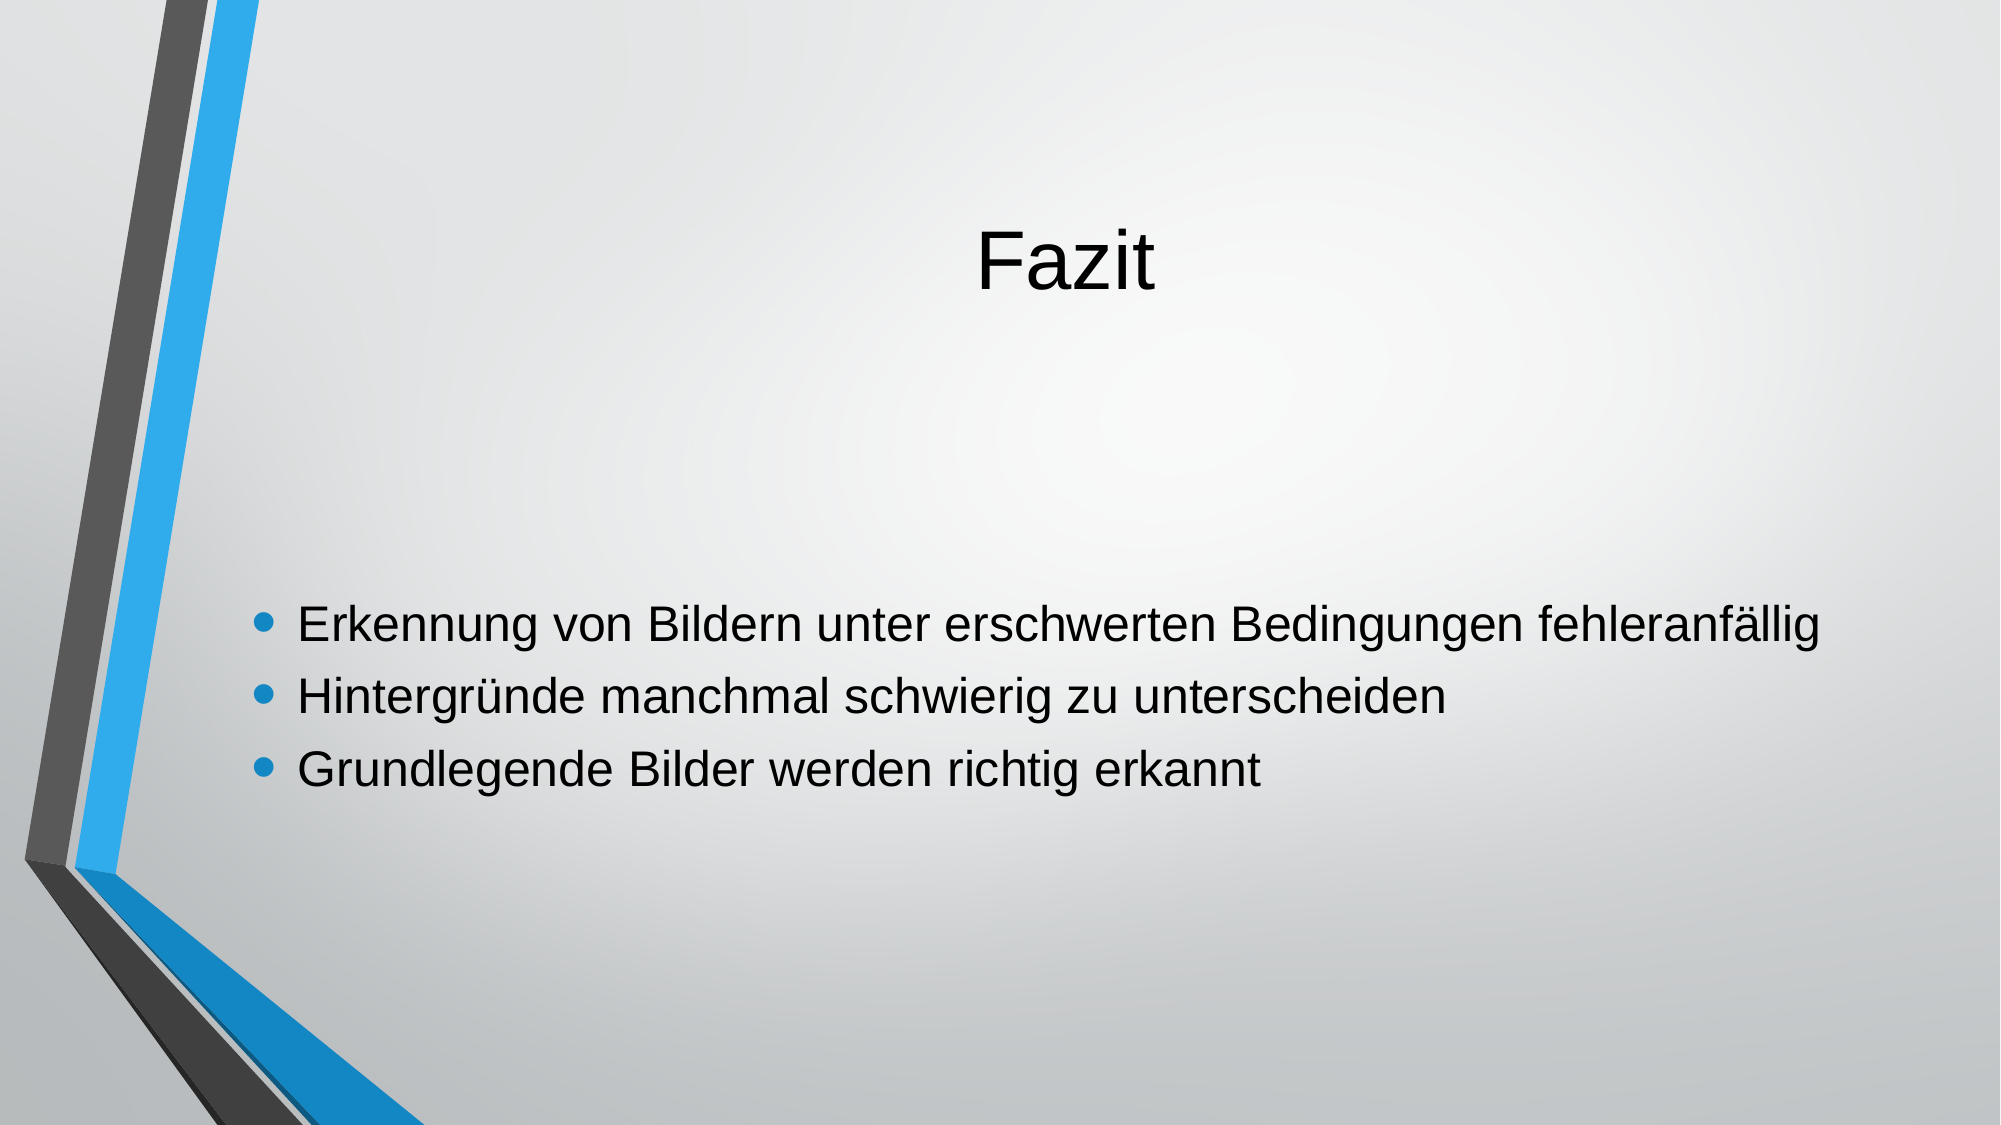

# Fazit
Erkennung von Bildern unter erschwerten Bedingungen fehleranfällig
Hintergründe manchmal schwierig zu unterscheiden
Grundlegende Bilder werden richtig erkannt